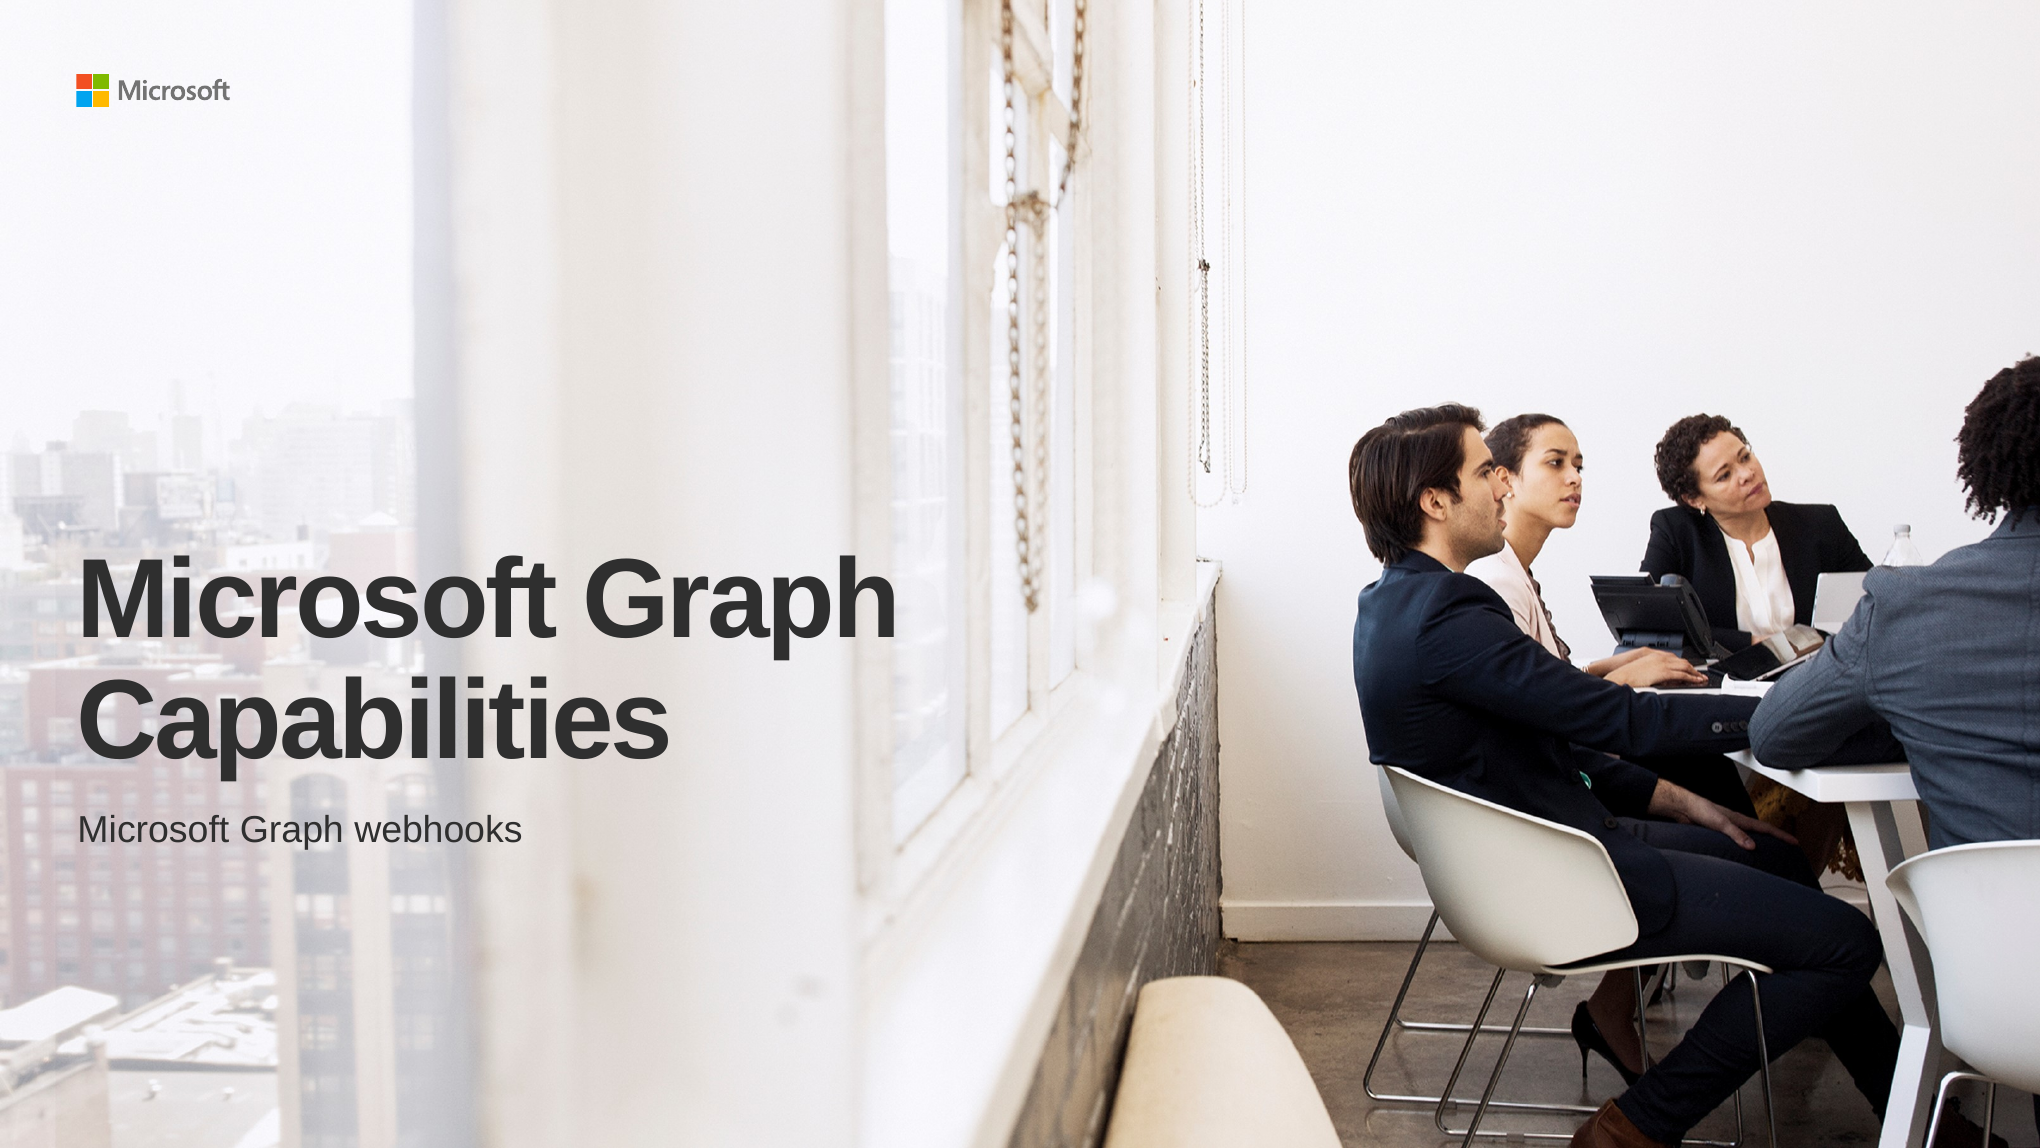

# Microsoft Graph Capabilities
Microsoft Graph webhooks